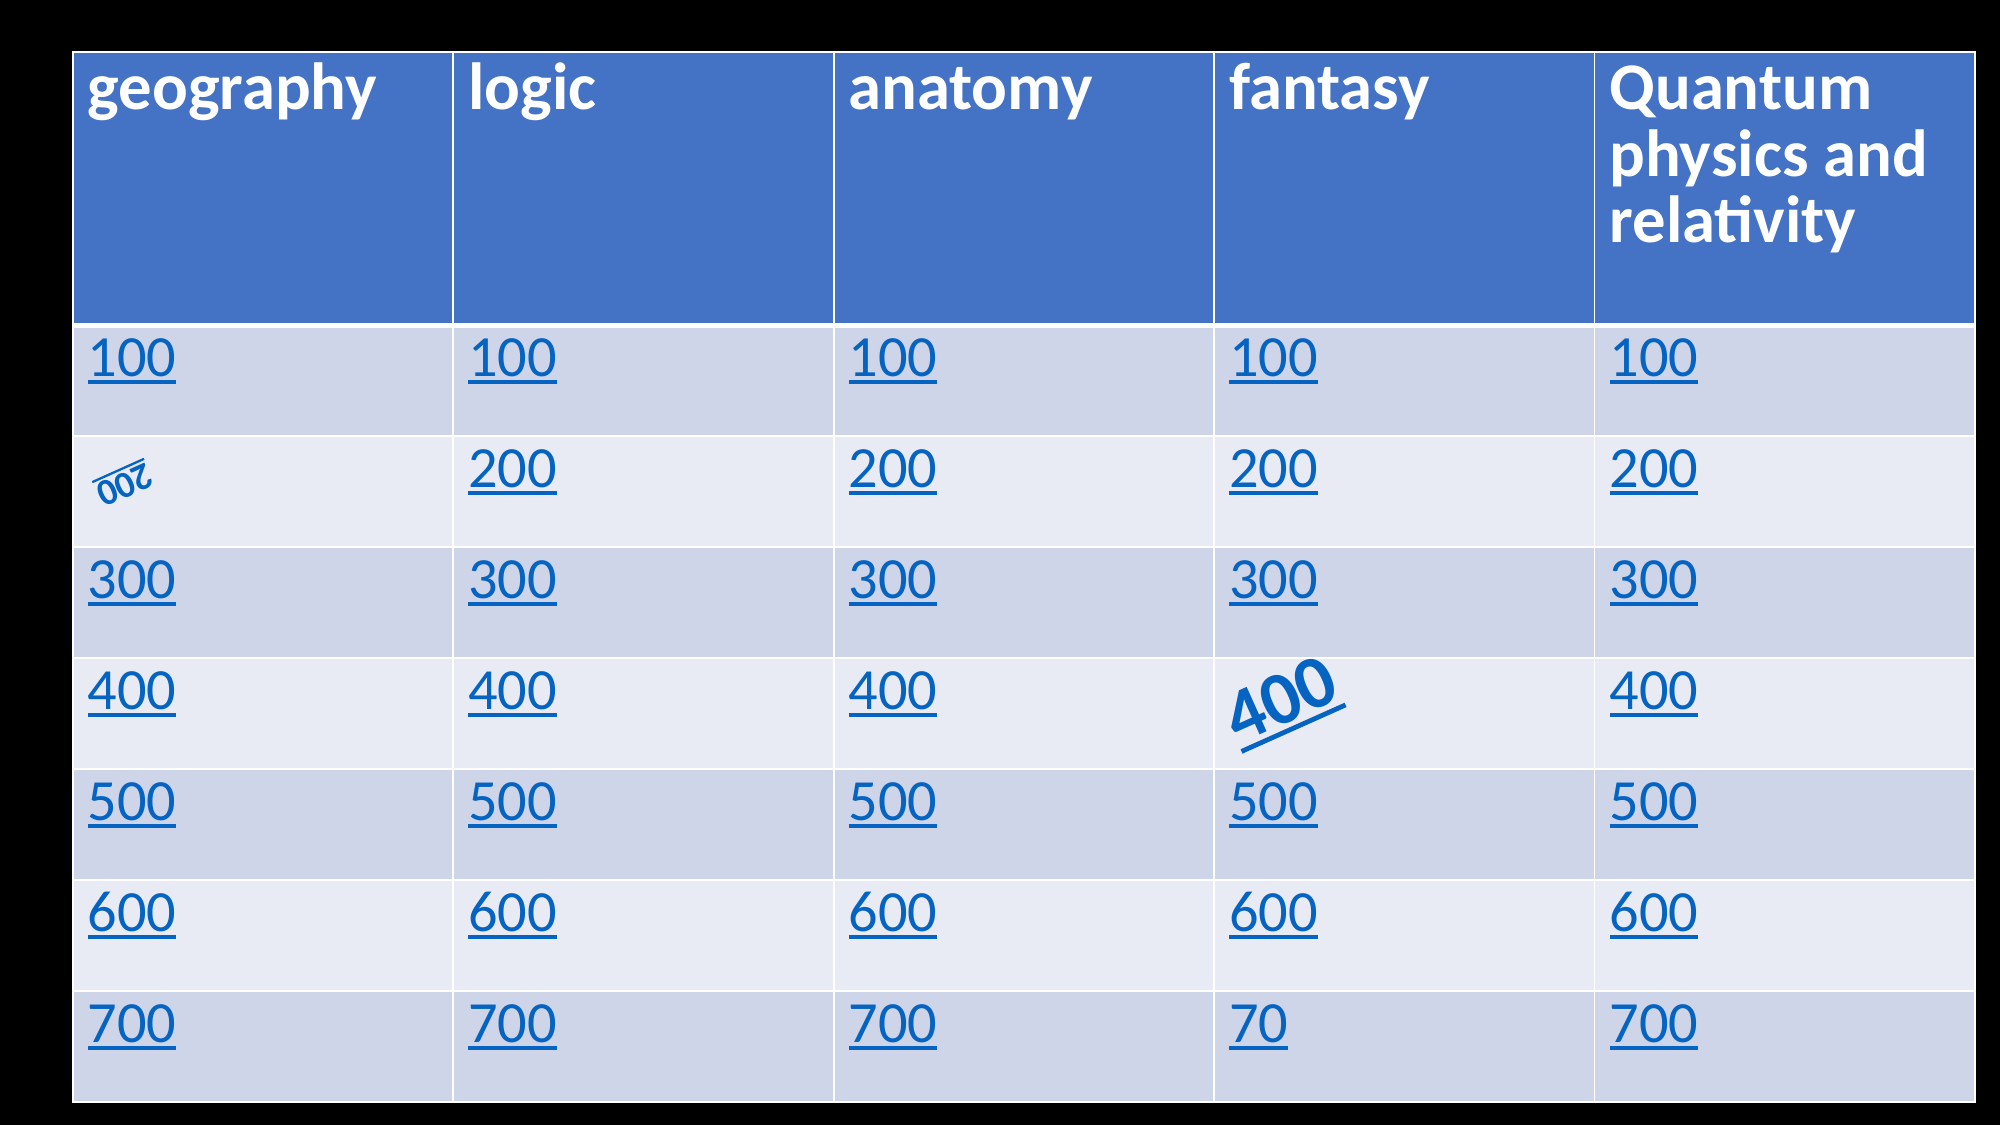

| geography | logic | anatomy | fantasy | Quantum physics and relativity |
| --- | --- | --- | --- | --- |
| 100 | 100 | 100 | 100 | 100 |
|  | 200 | 200 | 200 | 200 |
| 300 | 300 | 300 | 300 | 300 |
| 400 | 400 | 400 |  | 400 |
| 500 | 500 | 500 | 500 | 500 |
| 600 | 600 | 600 | 600 | 600 |
| 700 | 700 | 700 | 70 | 700 |
200
400